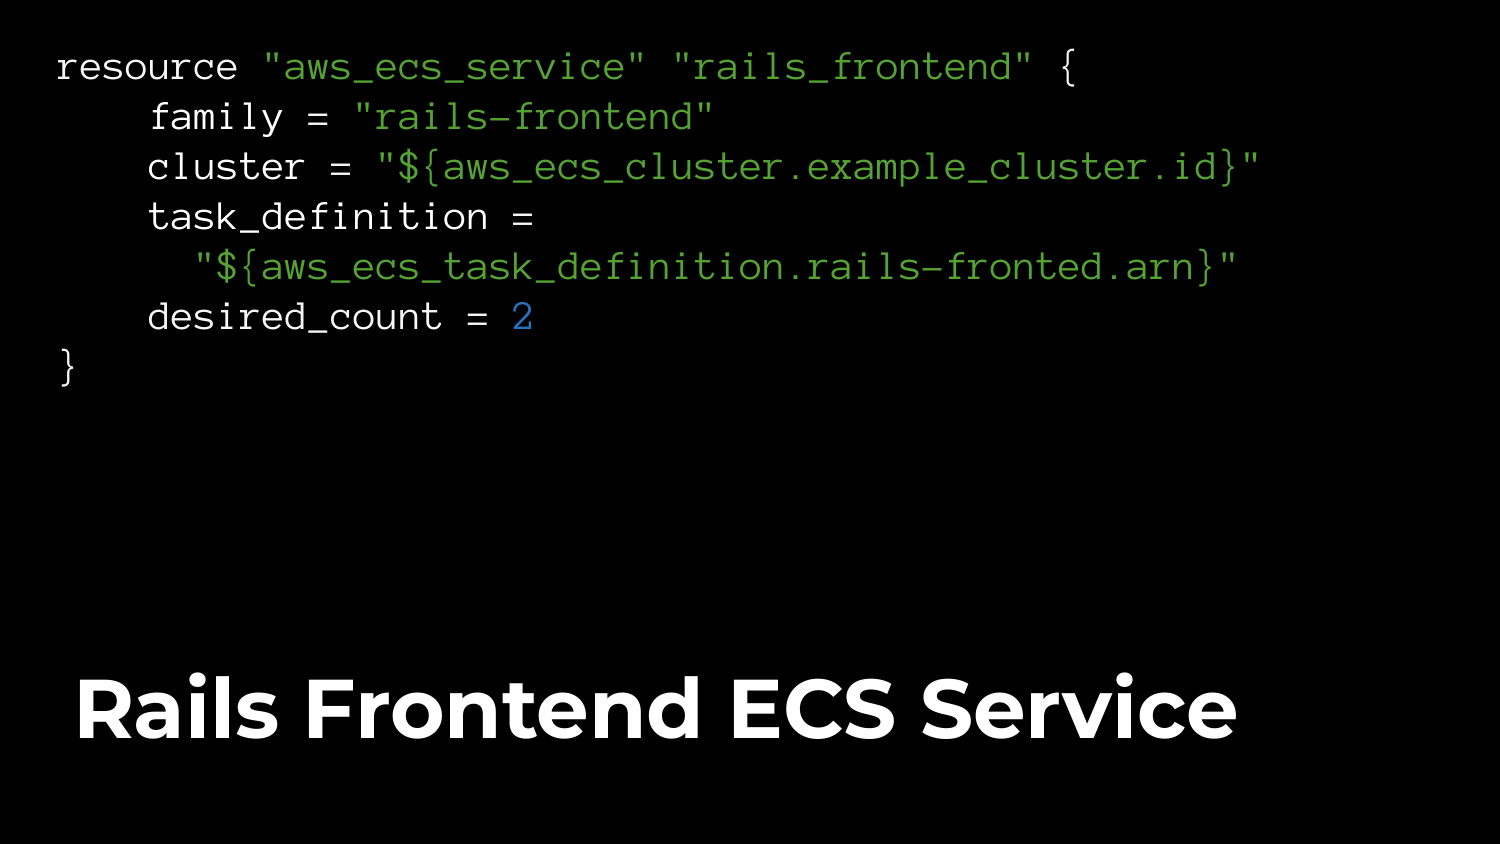

resource "aws_ecs_service" "rails_frontend" {
    family = "rails-frontend"
    cluster = "${aws_ecs_cluster.example_cluster.id}"
    task_definition =
      "${aws_ecs_task_definition.rails-fronted.arn}"
    desired_count = 2
}
Rails Frontend ECS Service